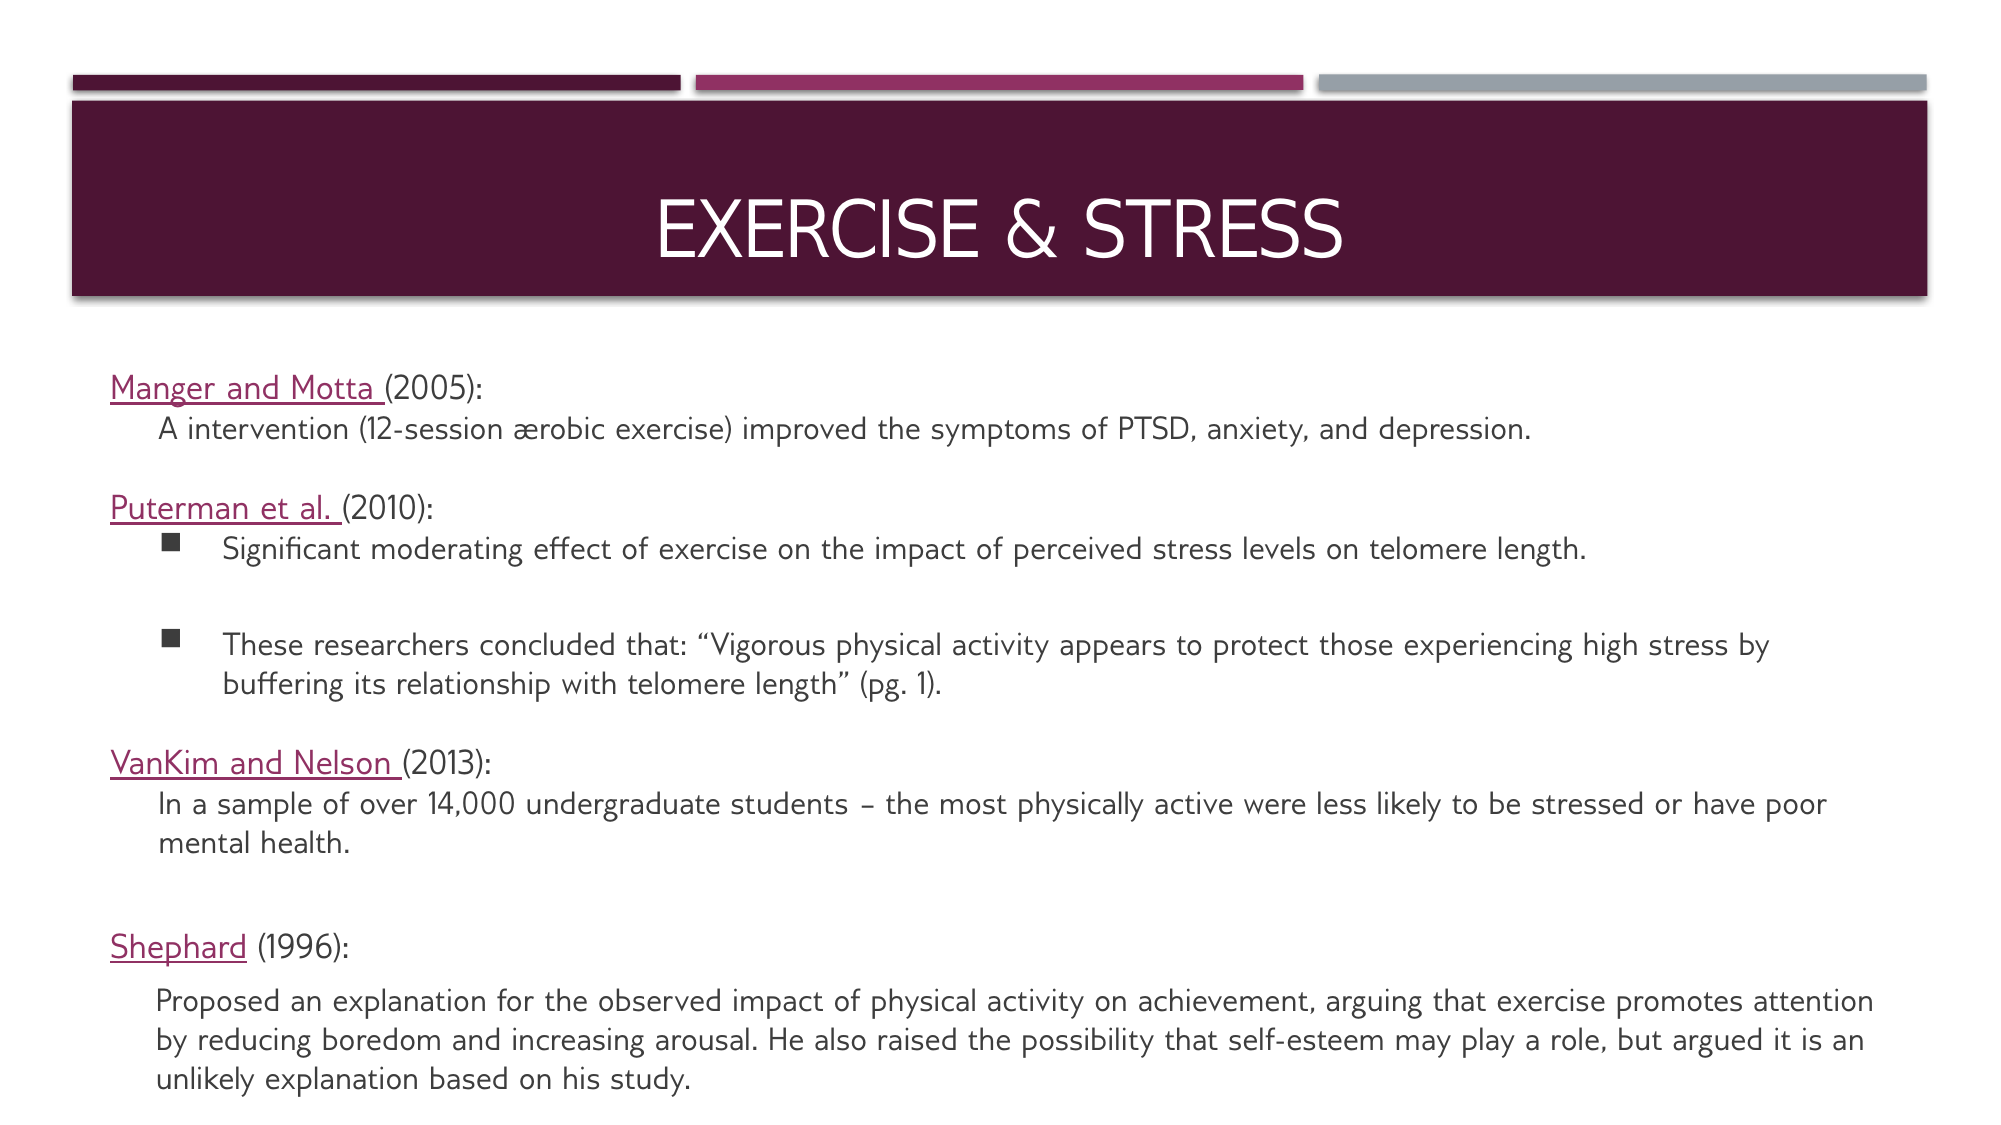

# Exercise & Stress
Manger and Motta (2005):
A intervention (12-session aerobic exercise) improved the symptoms of PTSD, anxiety, and depression.

Puterman et al. (2010):
Significant moderating effect of exercise on the impact of perceived stress levels on telomere length.

These researchers concluded that: “Vigorous physical activity appears to protect those experiencing high stress by buffering its relationship with telomere length” (pg. 1).

VanKim and Nelson (2013):
In a sample of over 14,000 undergraduate students – the most physically active were less likely to be stressed or have poor mental health.

Shephard (1996):
Proposed an explanation for the observed impact of physical activity on achievement, arguing that exercise promotes attention by reducing boredom and increasing arousal. He also raised the possibility that self-esteem may play a role, but argued it is an unlikely explanation based on his study.